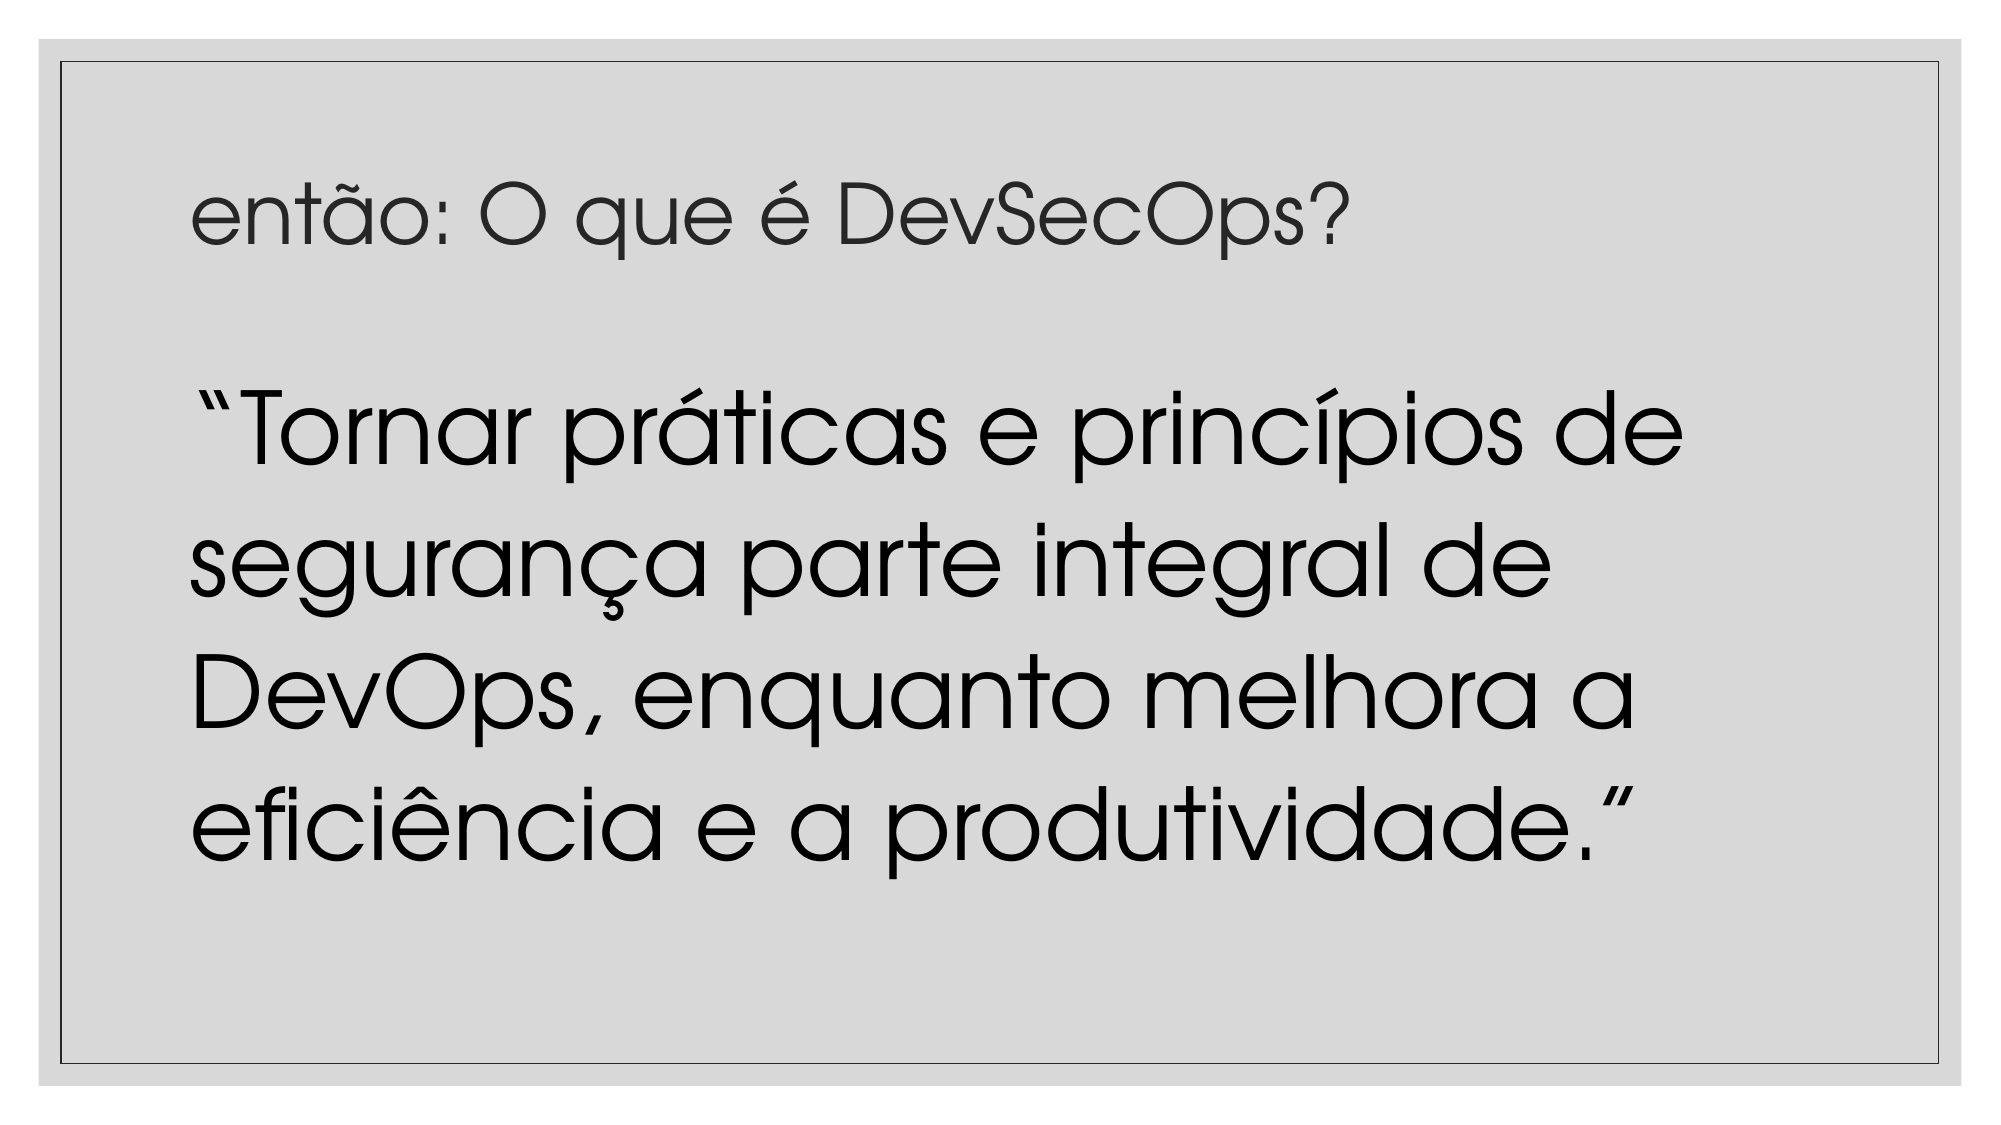

# então: O que é DevSecOps?
“Tornar práticas e princípios de segurança parte integral de DevOps, enquanto melhora a eficiência e a produtividade.”